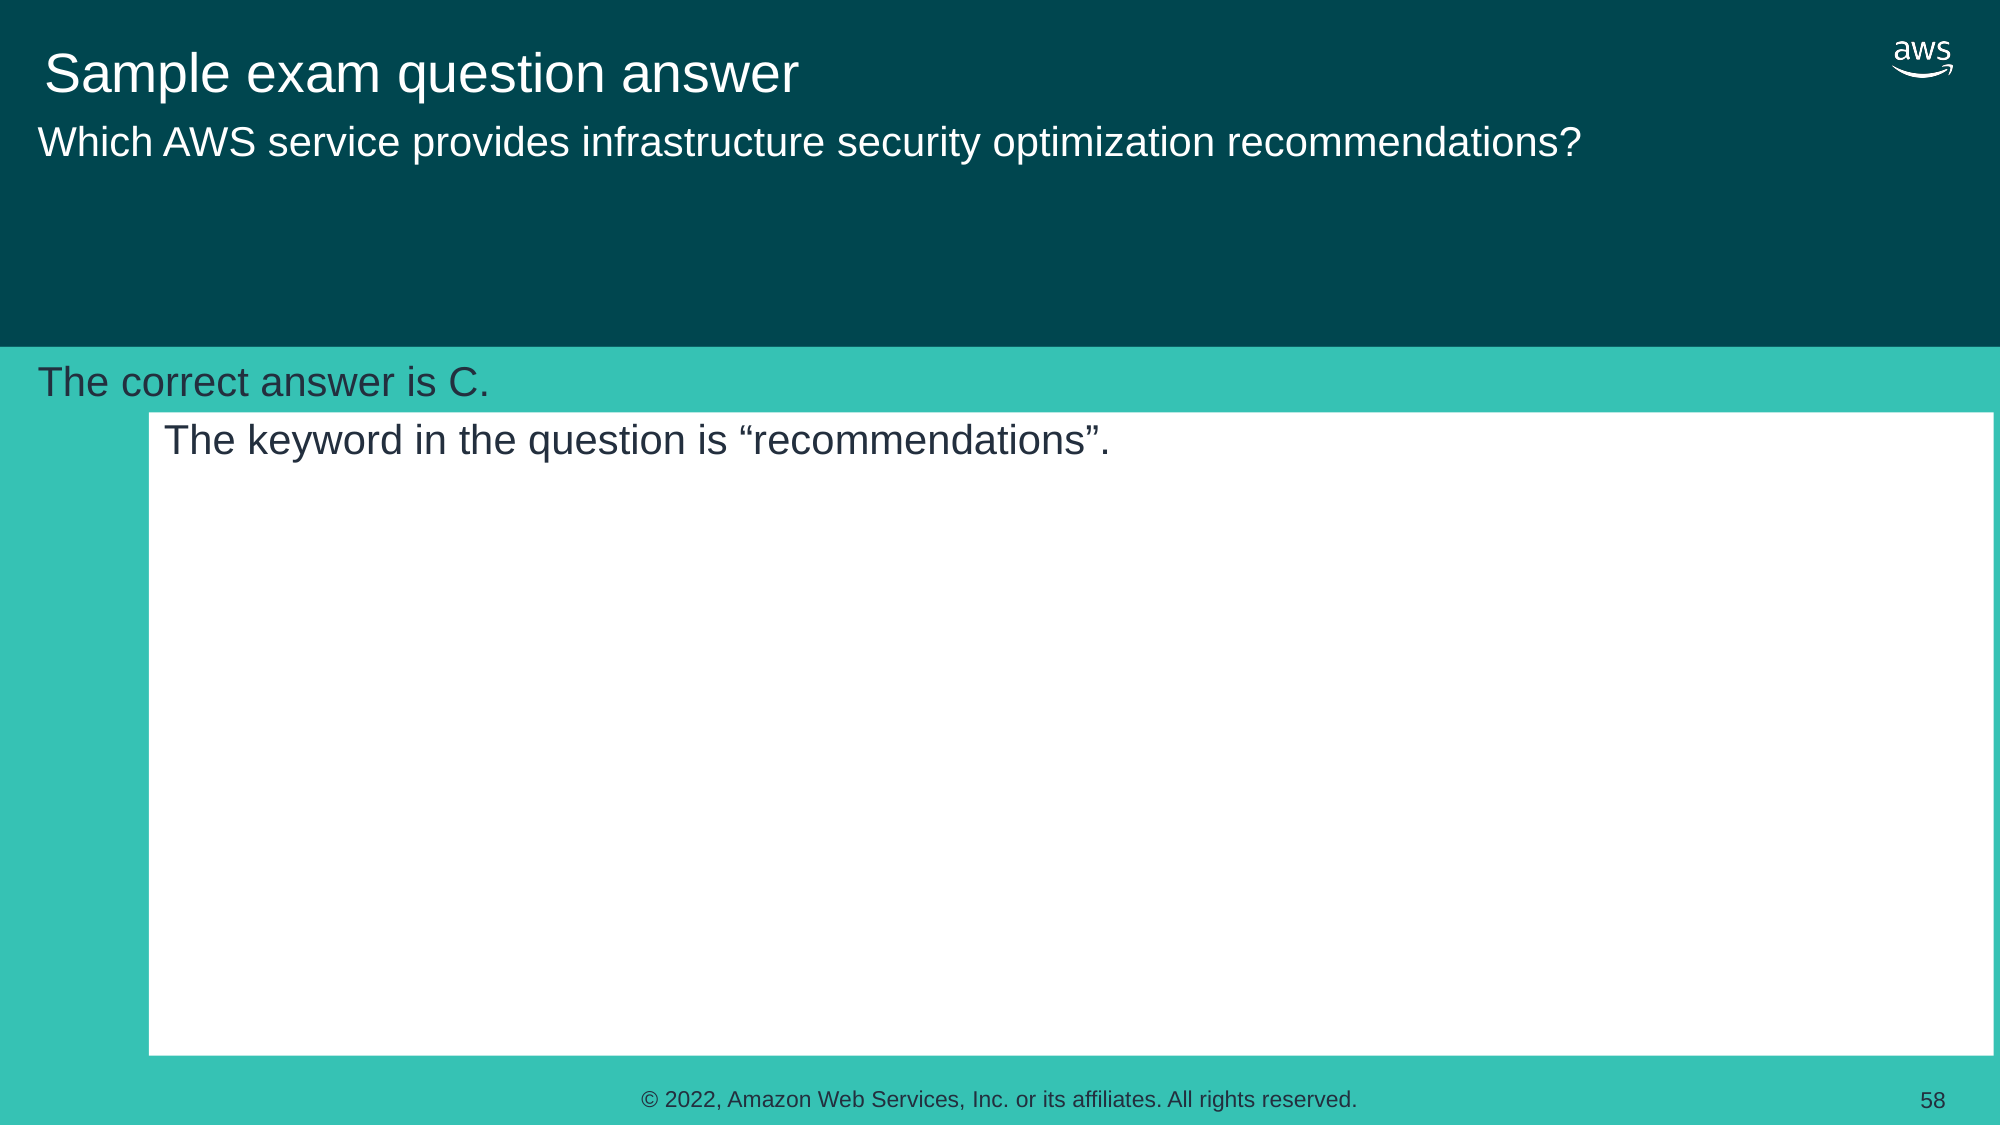

# Sample exam question answer
Which AWS service provides infrastructure security optimization recommendations?
The correct answer is C.
The keyword in the question is “recommendations”.

58